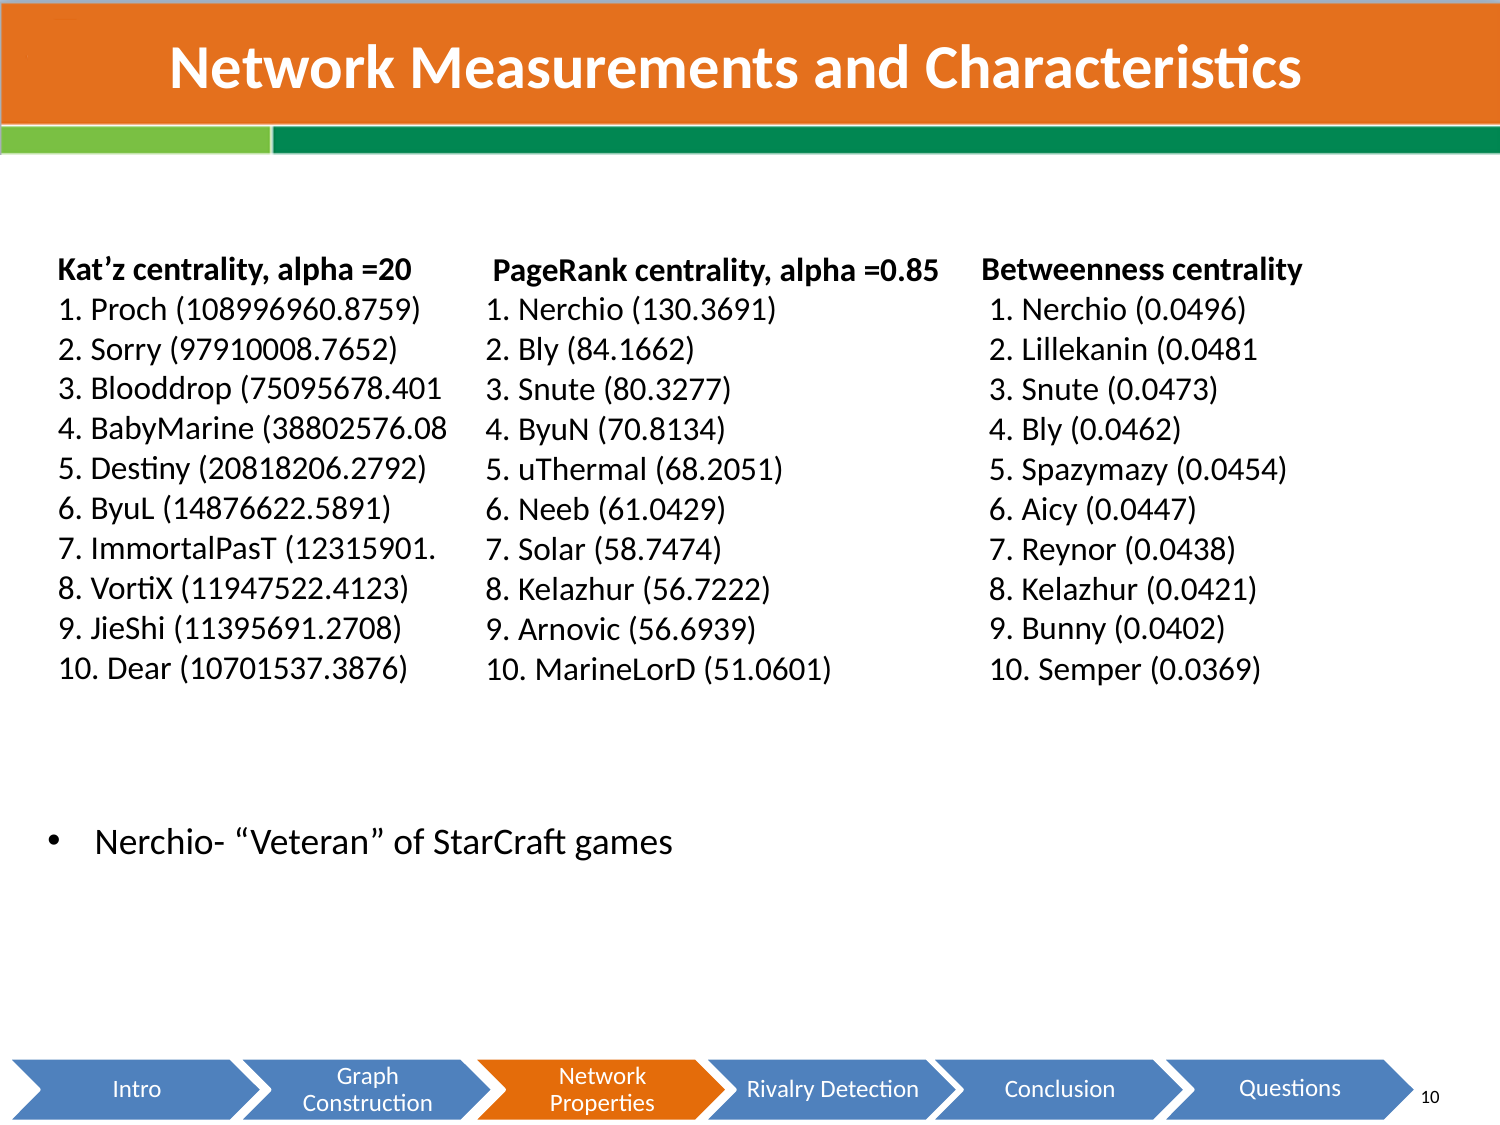

# Network Measurements and Characteristics

  Kat’z centrality, alpha =20
  1. Proch (108996960.8759)
  2. Sorry (97910008.7652)
  3. Blooddrop (75095678.401
  4. BabyMarine (38802576.08
  5. Destiny (20818206.2792)
  6. ByuL (14876622.5891)
  7. ImmortalPasT (12315901.
  8. VortiX (11947522.4123)
  9. JieShi (11395691.2708)
  10. Dear (10701537.3876)
Betweenness centrality
 1. Nerchio (0.0496)
 2. Lillekanin (0.0481
 3. Snute (0.0473)
 4. Bly (0.0462)
 5. Spazymazy (0.0454)
 6. Aicy (0.0447)
 7. Reynor (0.0438)
 8. Kelazhur (0.0421)
 9. Bunny (0.0402)
 10. Semper (0.0369)
  PageRank centrality, alpha =0.85
 1. Nerchio (130.3691)
 2. Bly (84.1662)
 3. Snute (80.3277)
 4. ByuN (70.8134)
 5. uThermal (68.2051)
 6. Neeb (61.0429)
 7. Solar (58.7474)
 8. Kelazhur (56.7222)
 9. Arnovic (56.6939)
 10. MarineLorD (51.0601)
Nerchio- “Veteran” of StarCraft games
Intro
Graph Construction
Network Properties
Rivalry Detection
Conclusion

Questions